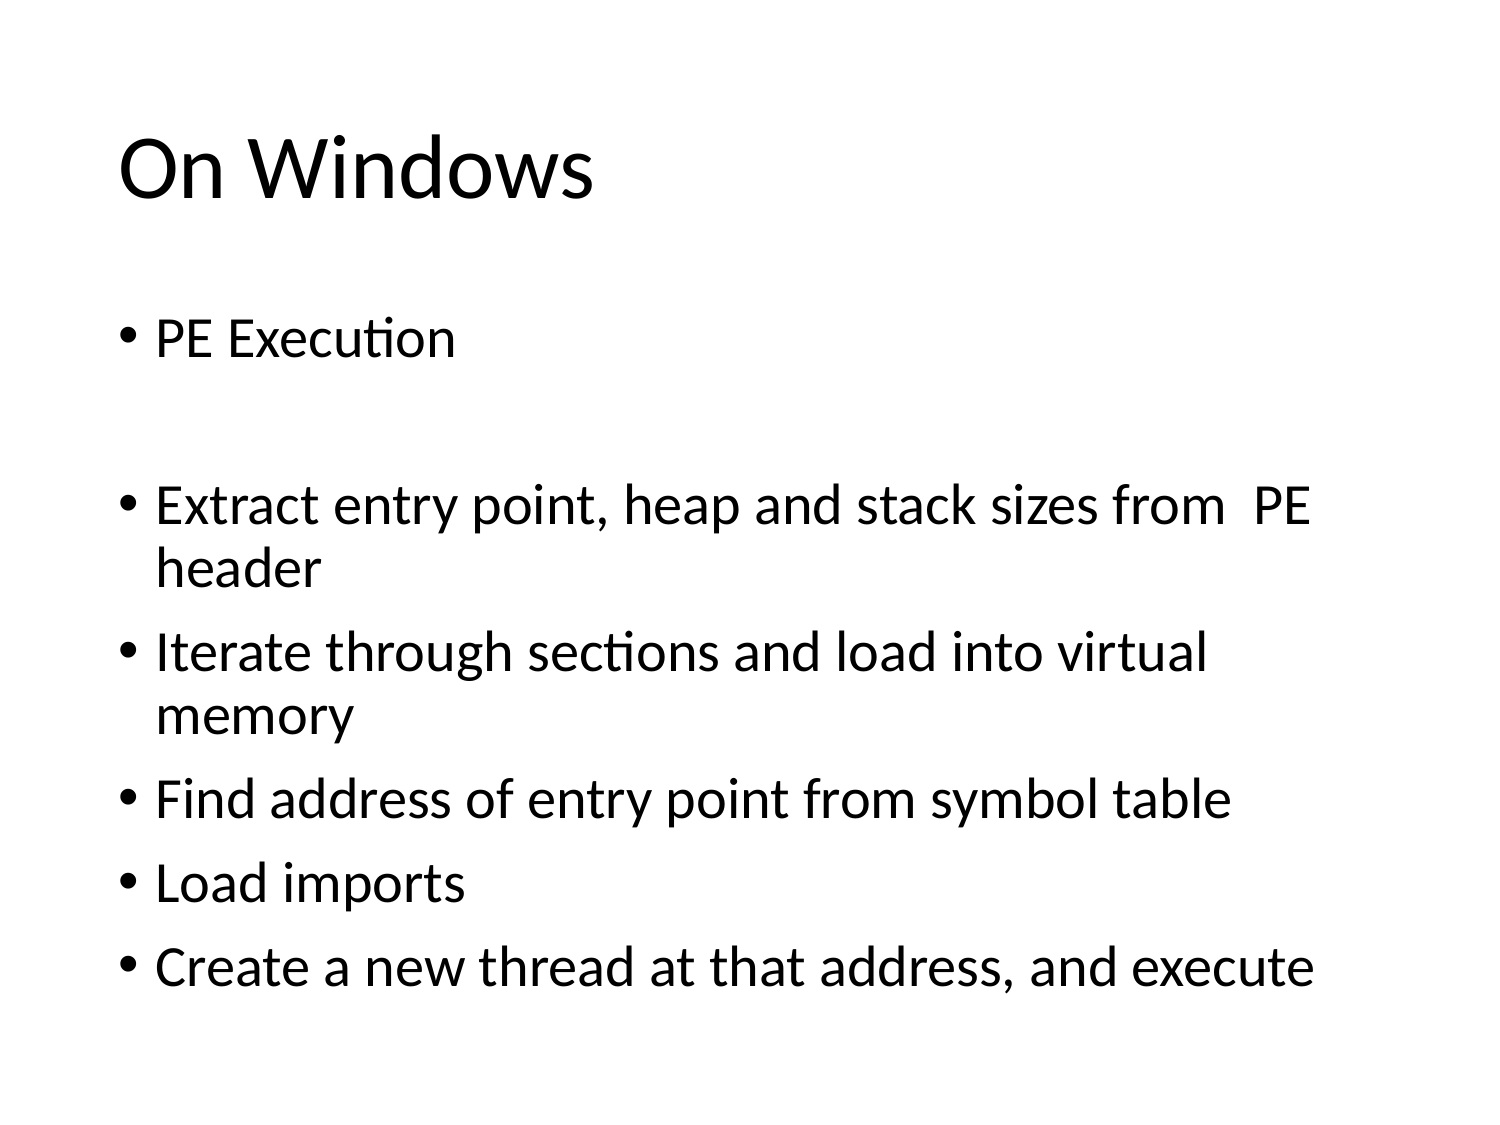

# On Windows
PE Execution

Extract entry point, heap and stack sizes from  PE header
Iterate through sections and load into virtual memory
Find address of entry point from symbol table
Load imports
Create a new thread at that address, and execute